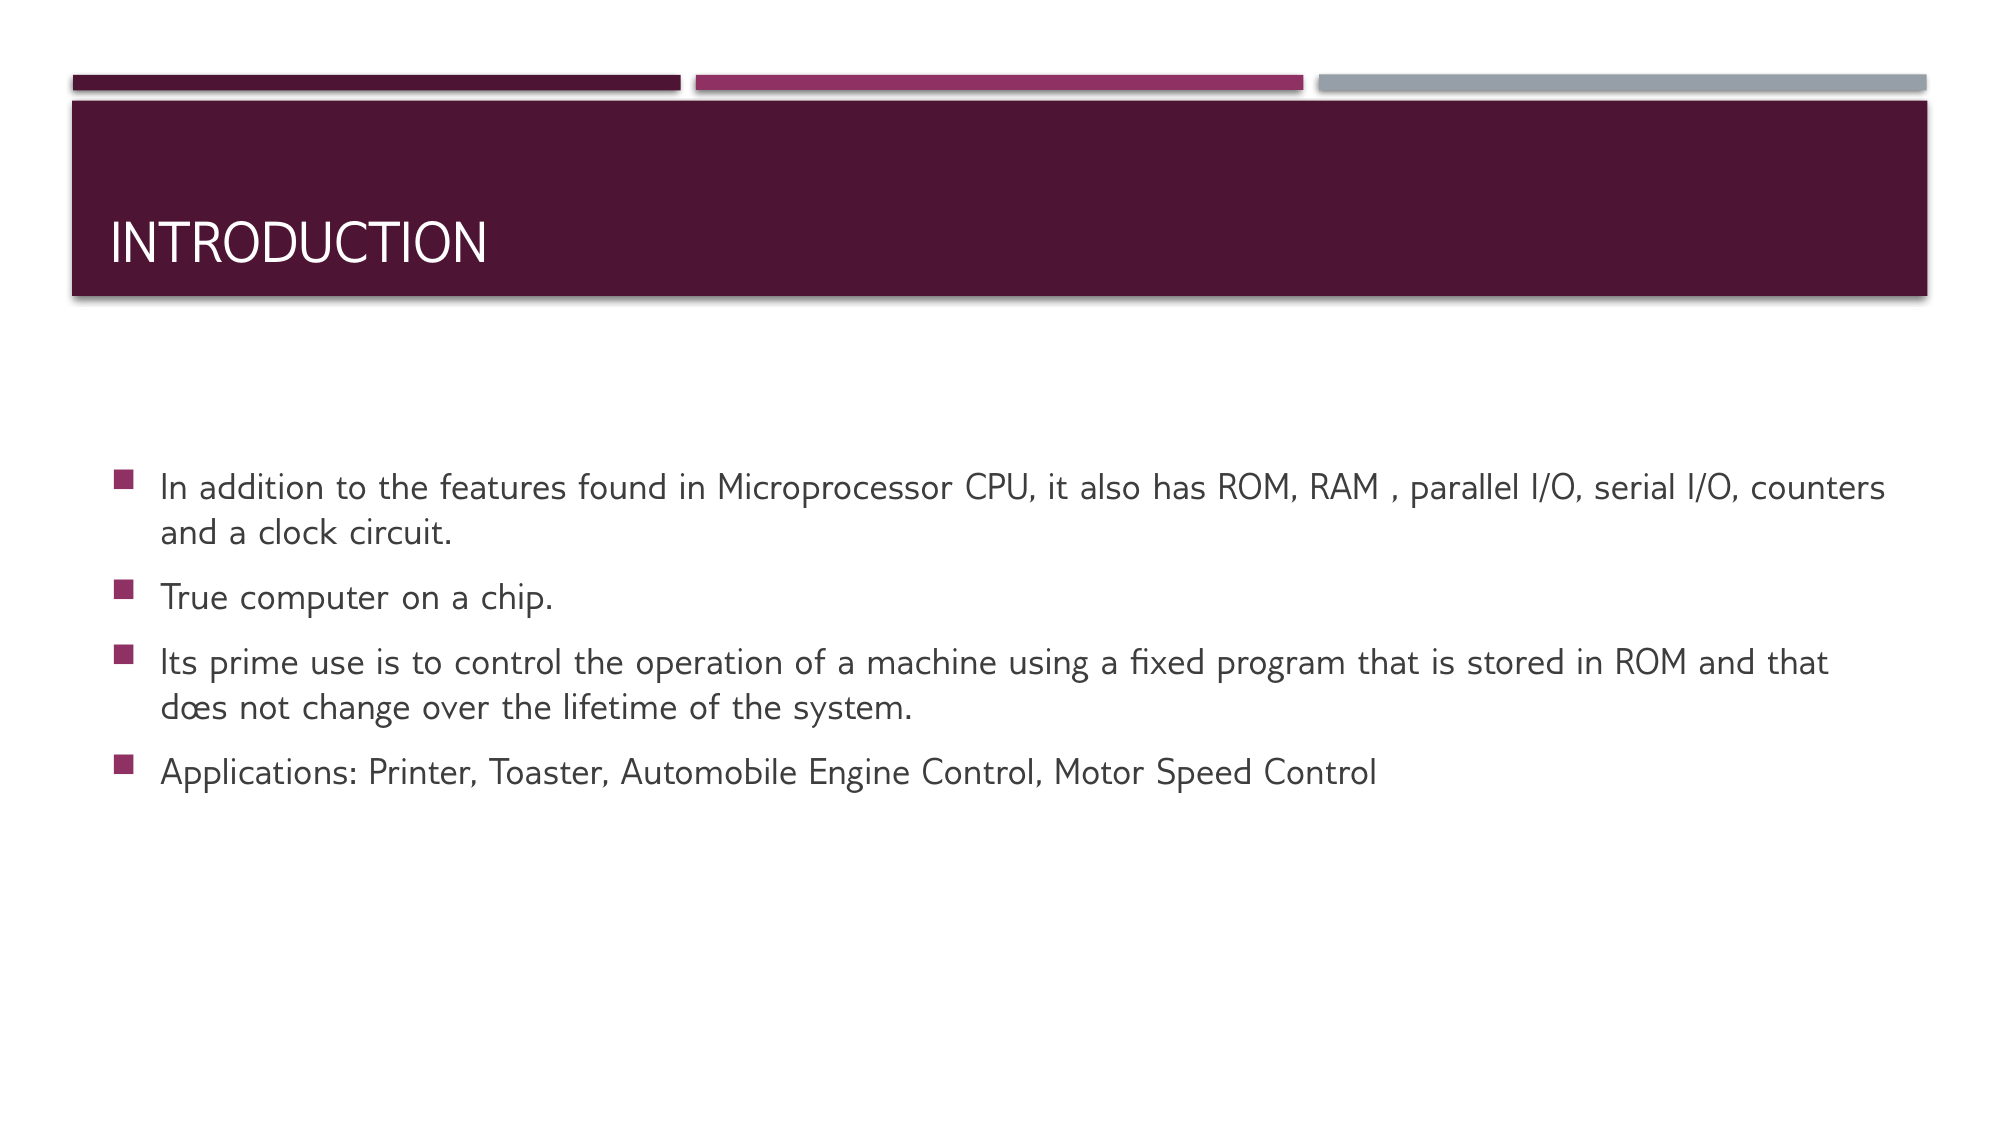

# INTRODUCTION
In addition to the features found in Microprocessor CPU, it also has ROM, RAM , parallel I/O, serial I/O, counters and a clock circuit.
True computer on a chip.
Its prime use is to control the operation of a machine using a fixed program that is stored in ROM and that does not change over the lifetime of the system.
Applications: Printer, Toaster, Automobile Engine Control, Motor Speed Control